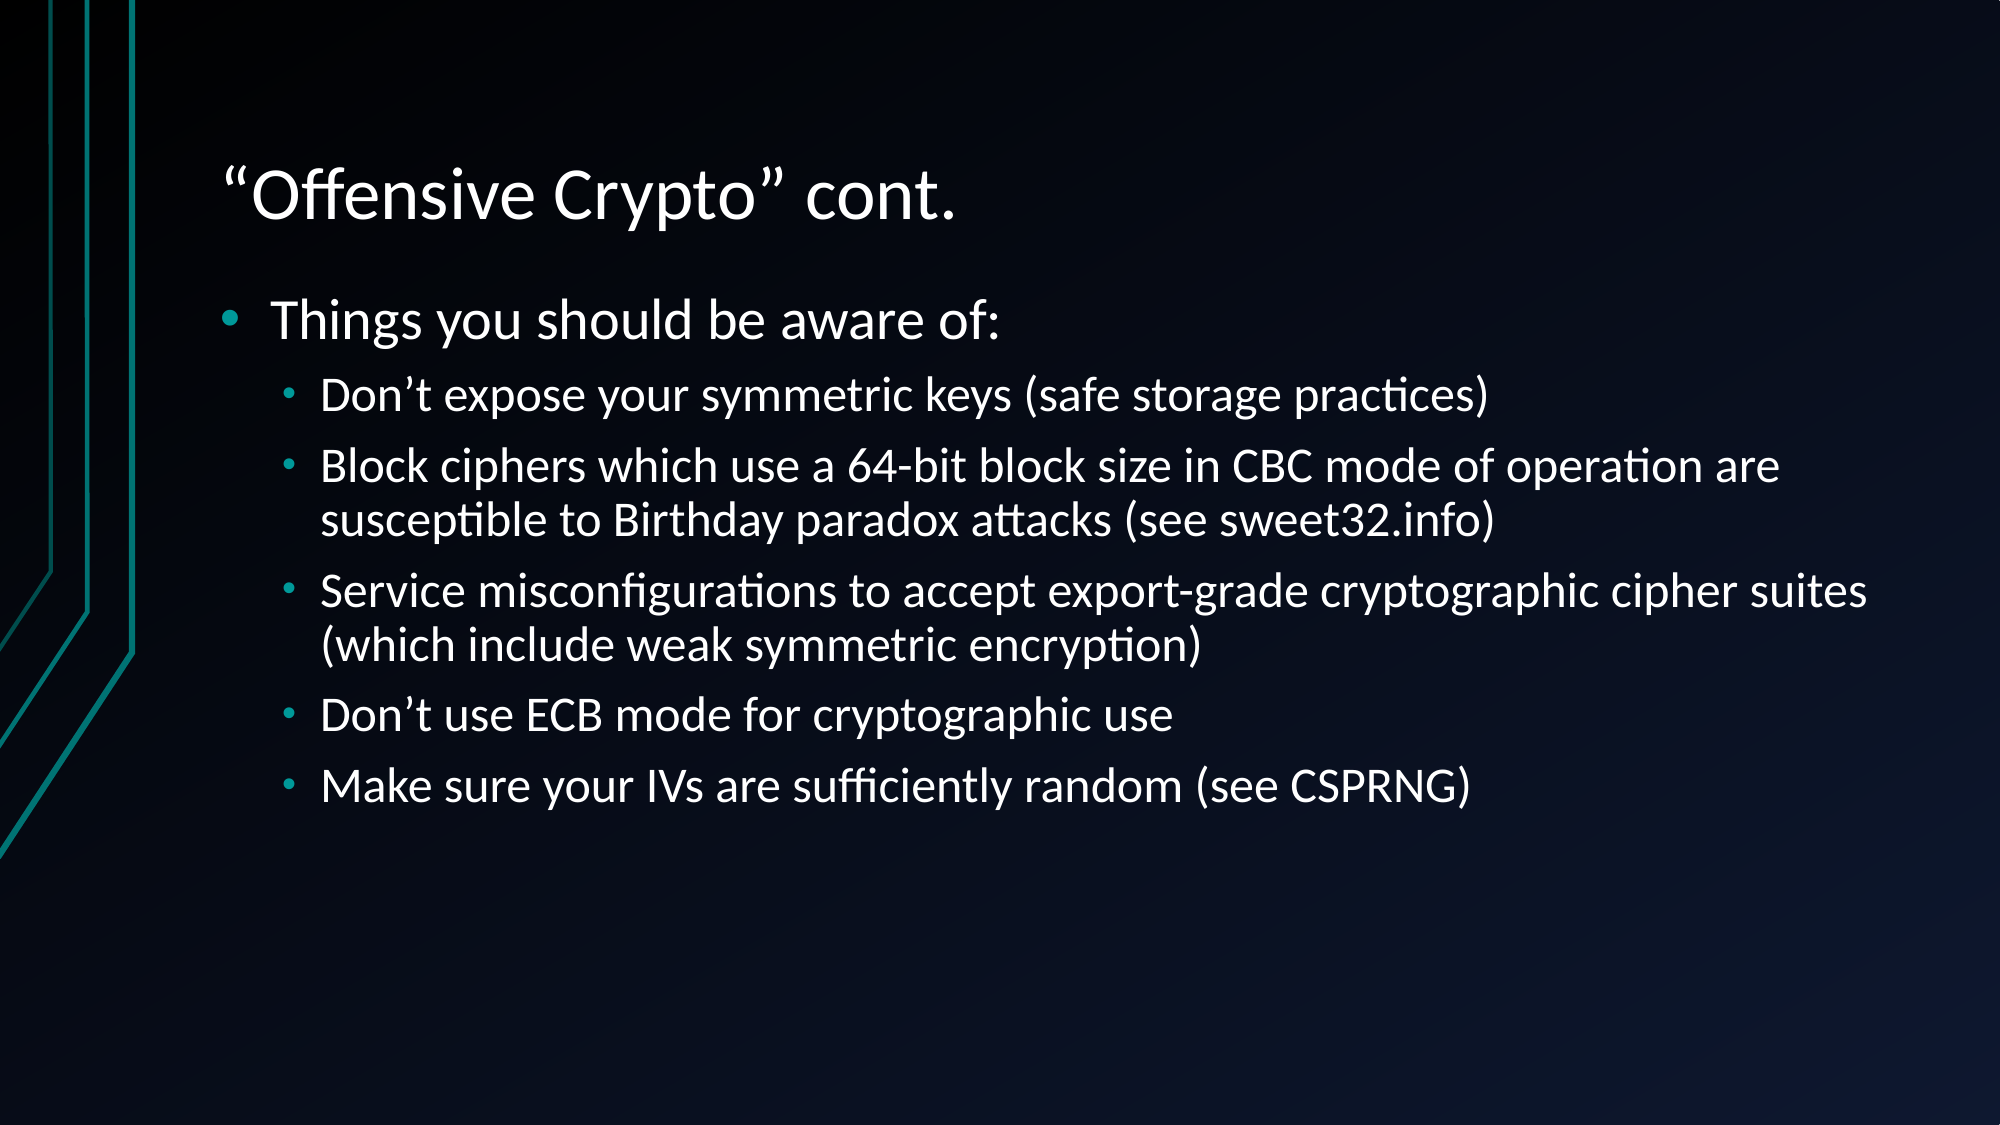

# “Offensive Crypto” cont.
Things you should be aware of:
Don’t expose your symmetric keys (safe storage practices)
Block ciphers which use a 64-bit block size in CBC mode of operation are susceptible to Birthday paradox attacks (see sweet32.info)
Service misconfigurations to accept export-grade cryptographic cipher suites (which include weak symmetric encryption)
Don’t use ECB mode for cryptographic use
Make sure your IVs are sufficiently random (see CSPRNG)